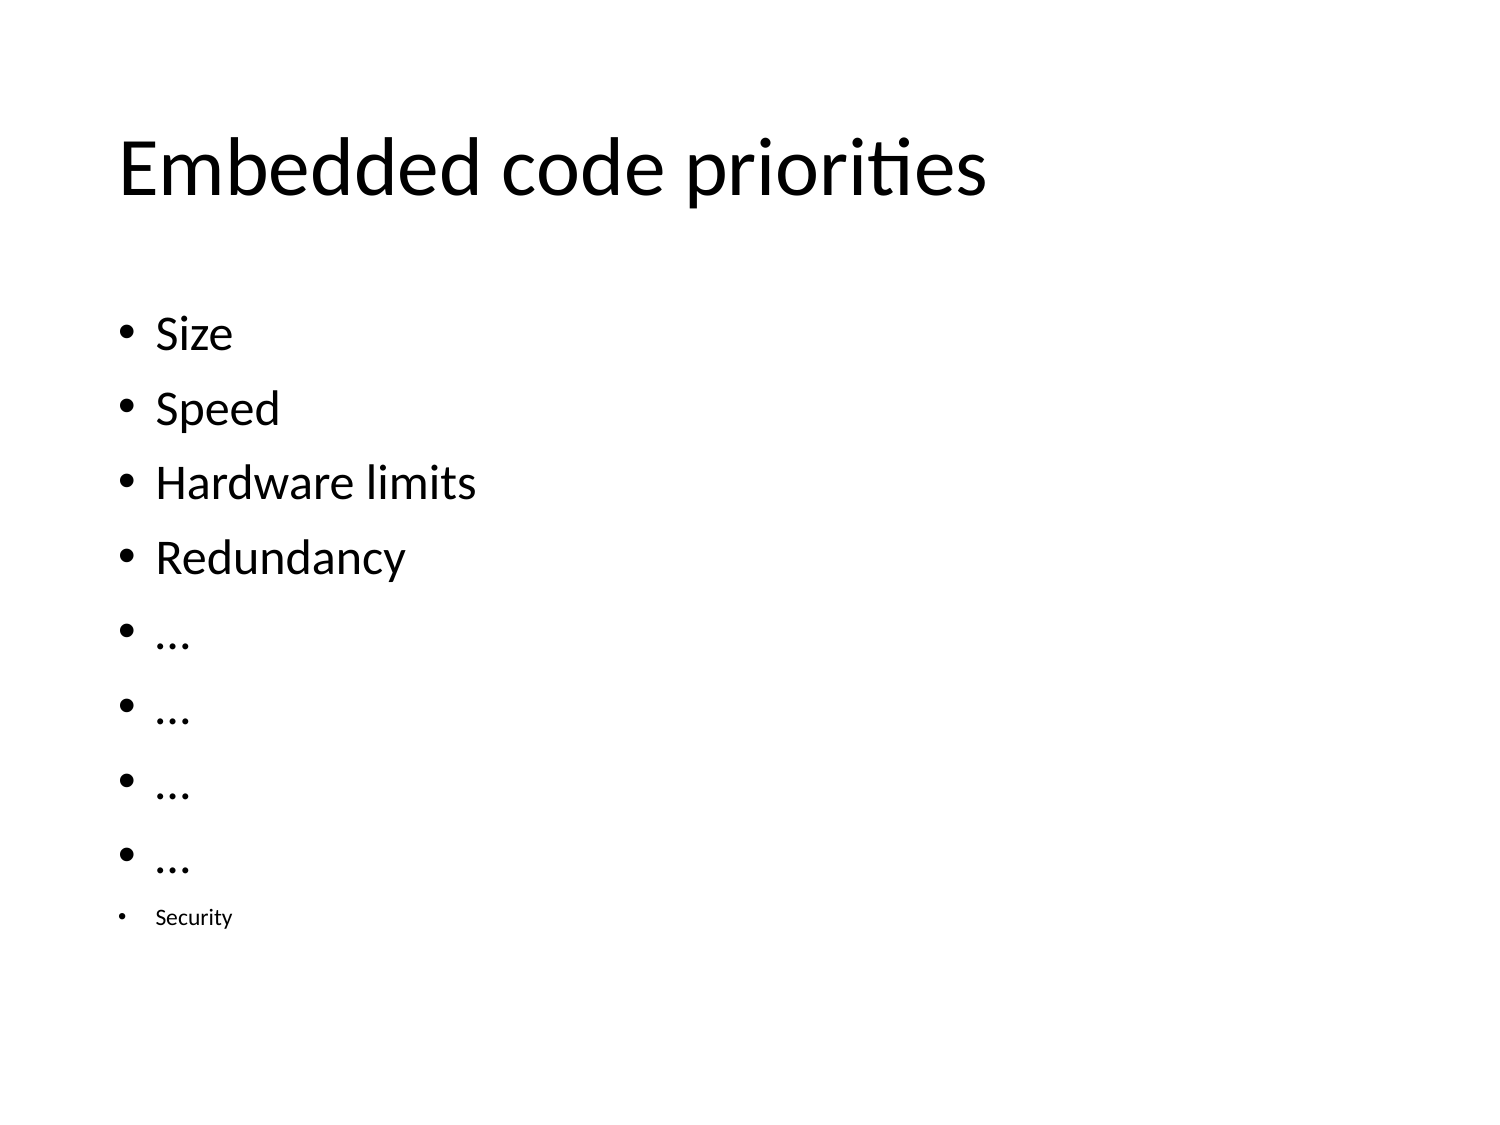

# Embedded code priorities
Size
Speed
Hardware limits
Redundancy
…
…
…
…
Security